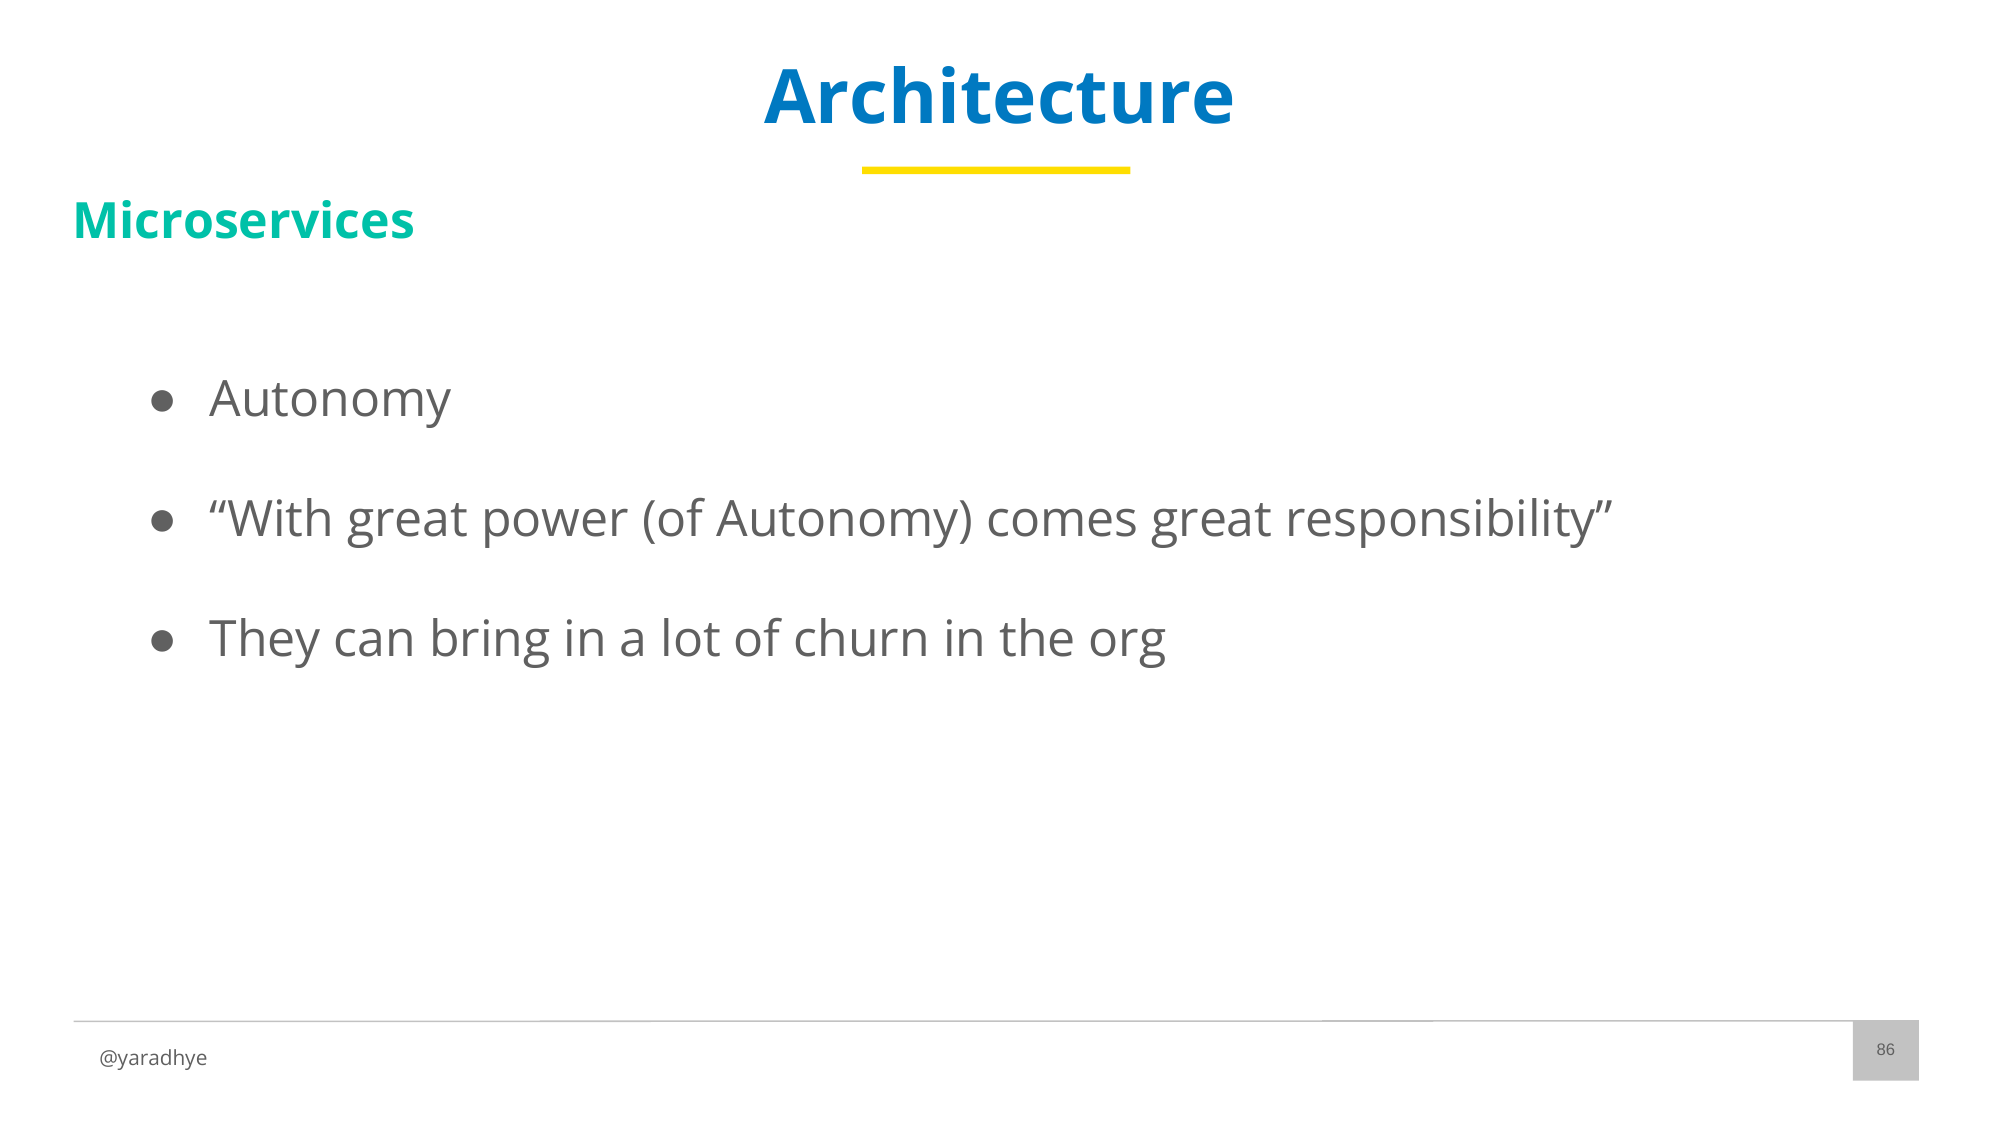

# Architecture
Microservices
Autonomy
“With great power (of Autonomy) comes great responsibility”
They can bring in a lot of churn in the org